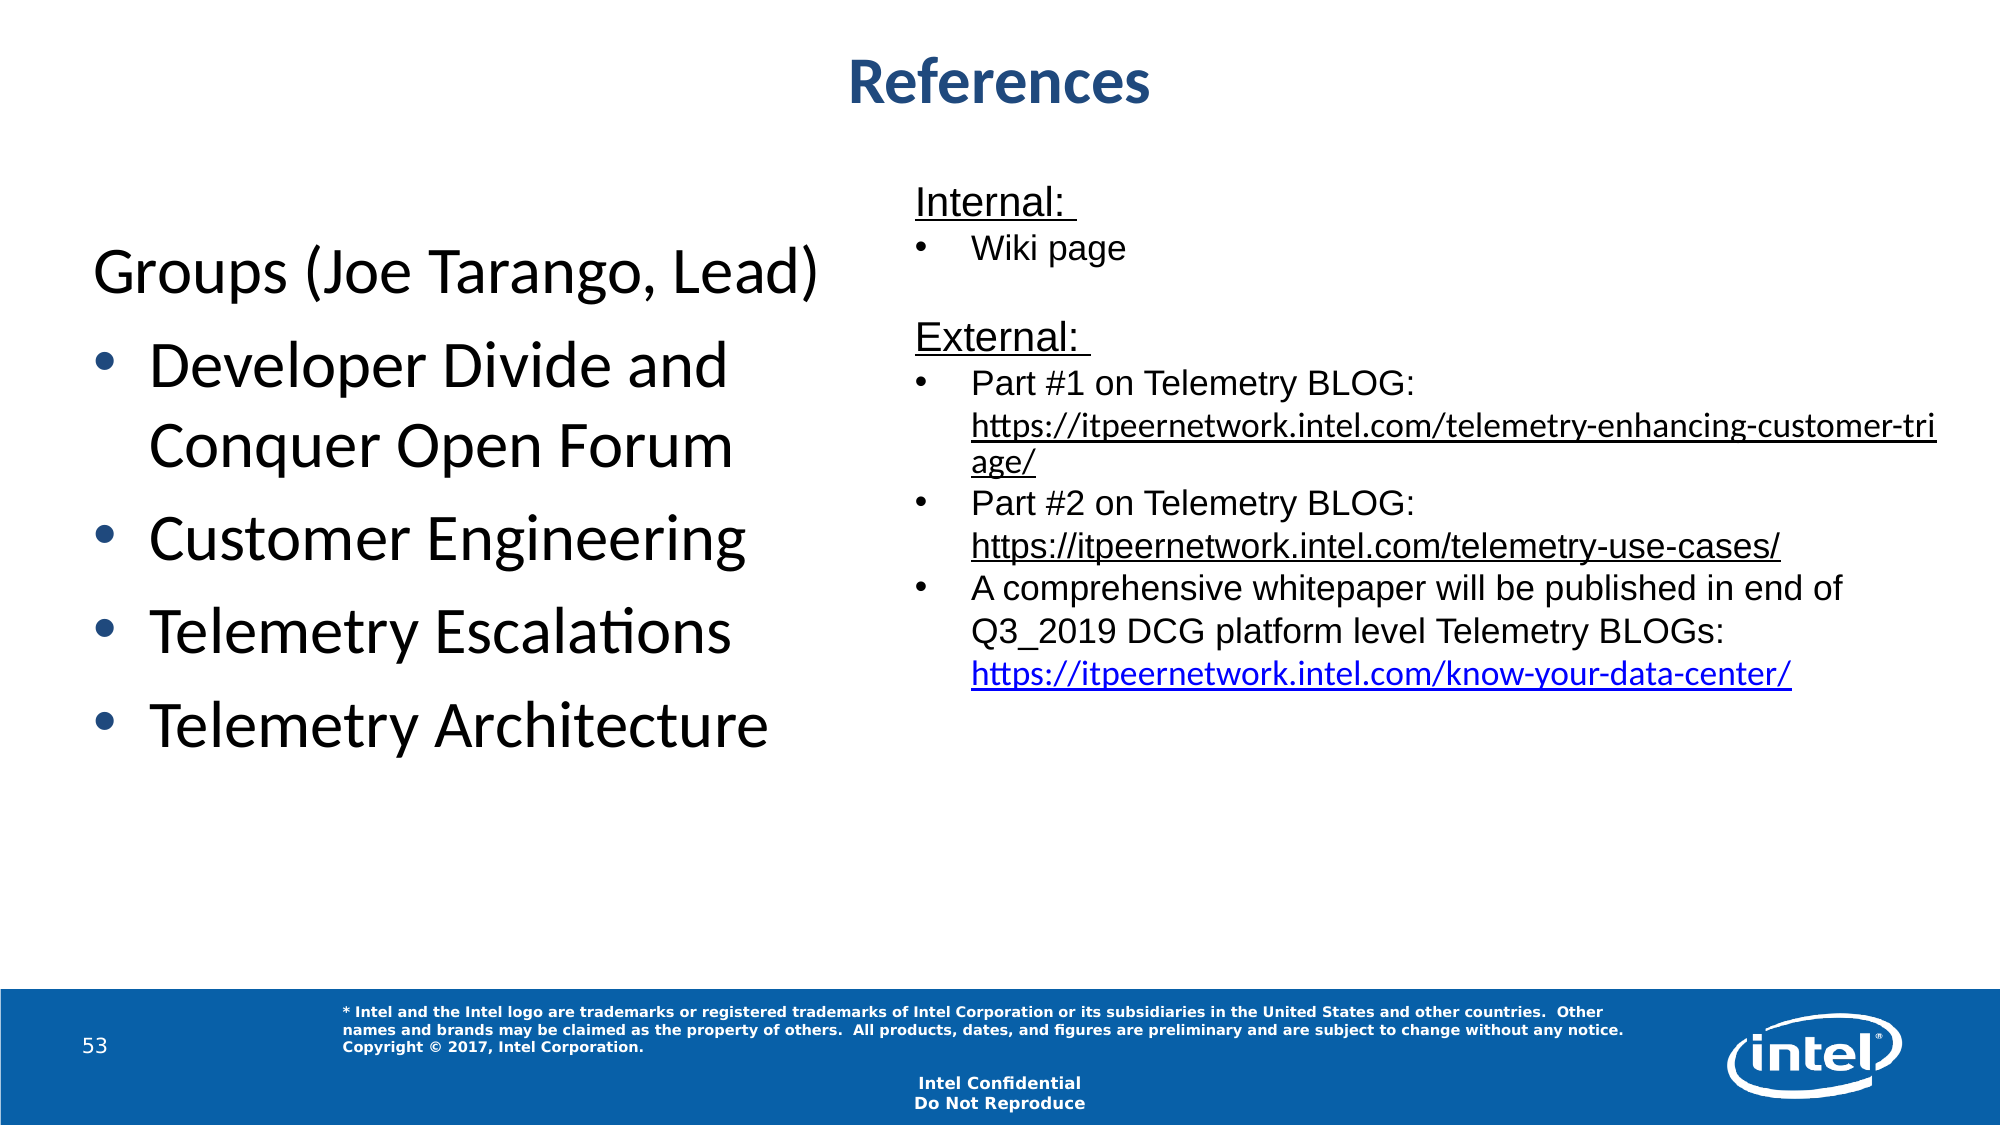

# References

Internal:
Wiki page

External:
Part #1 on Telemetry BLOG:  https://itpeernetwork.intel.com/telemetry-enhancing-customer-triage/
Part #2 on Telemetry BLOG: https://itpeernetwork.intel.com/telemetry-use-cases/
A comprehensive whitepaper will be published in end of Q3_2019 DCG platform level Telemetry BLOGs:   https://itpeernetwork.intel.com/know-your-data-center/
Groups (Joe Tarango, Lead)
Developer Divide and Conquer Open Forum
Customer Engineering
Telemetry Escalations
Telemetry Architecture